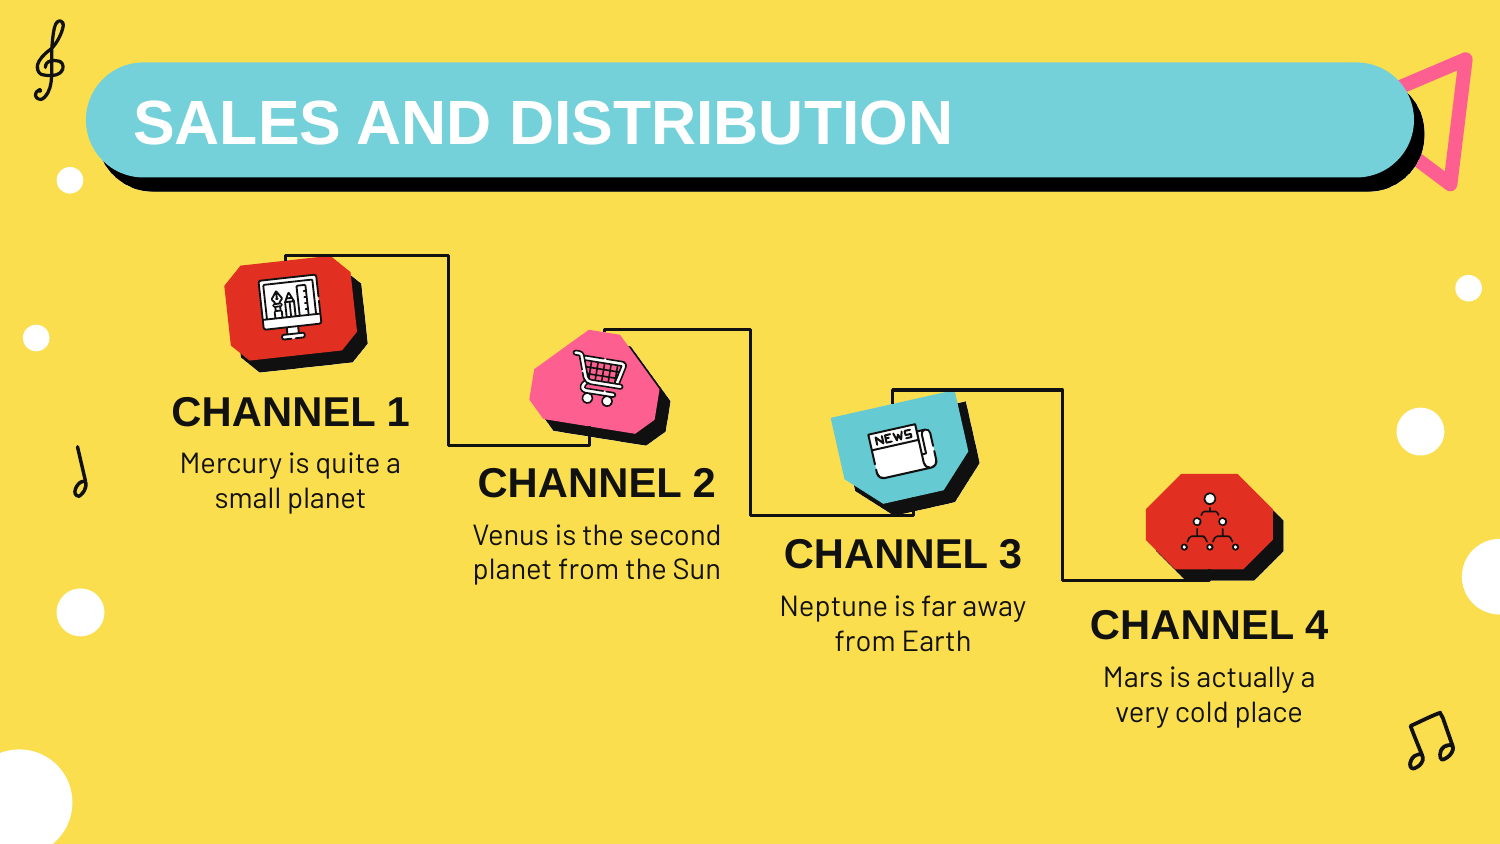

# SALES AND DISTRIBUTION

CHANNEL 1

Mercury is quite a small planet
CHANNEL 2

Venus is the second planet from the Sun
CHANNEL 3
Neptune is far away from Earth
CHANNEL 4
Mars is actually a very cold place